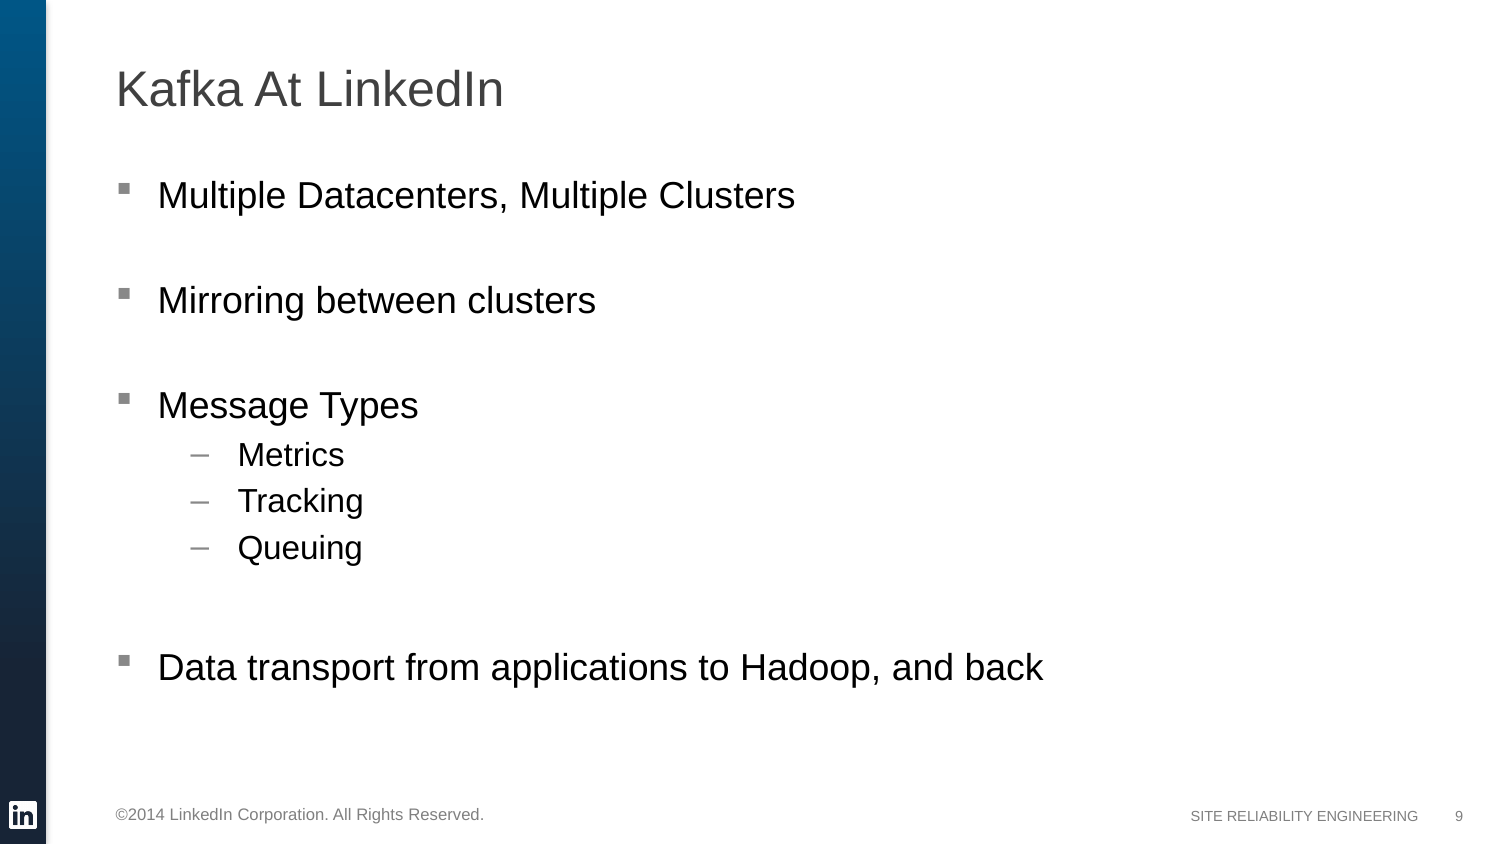

# Kafka At LinkedIn
Multiple Datacenters, Multiple Clusters

Mirroring between clusters

Message Types
Metrics
Tracking
Queuing

Data transport from applications to Hadoop, and back
9